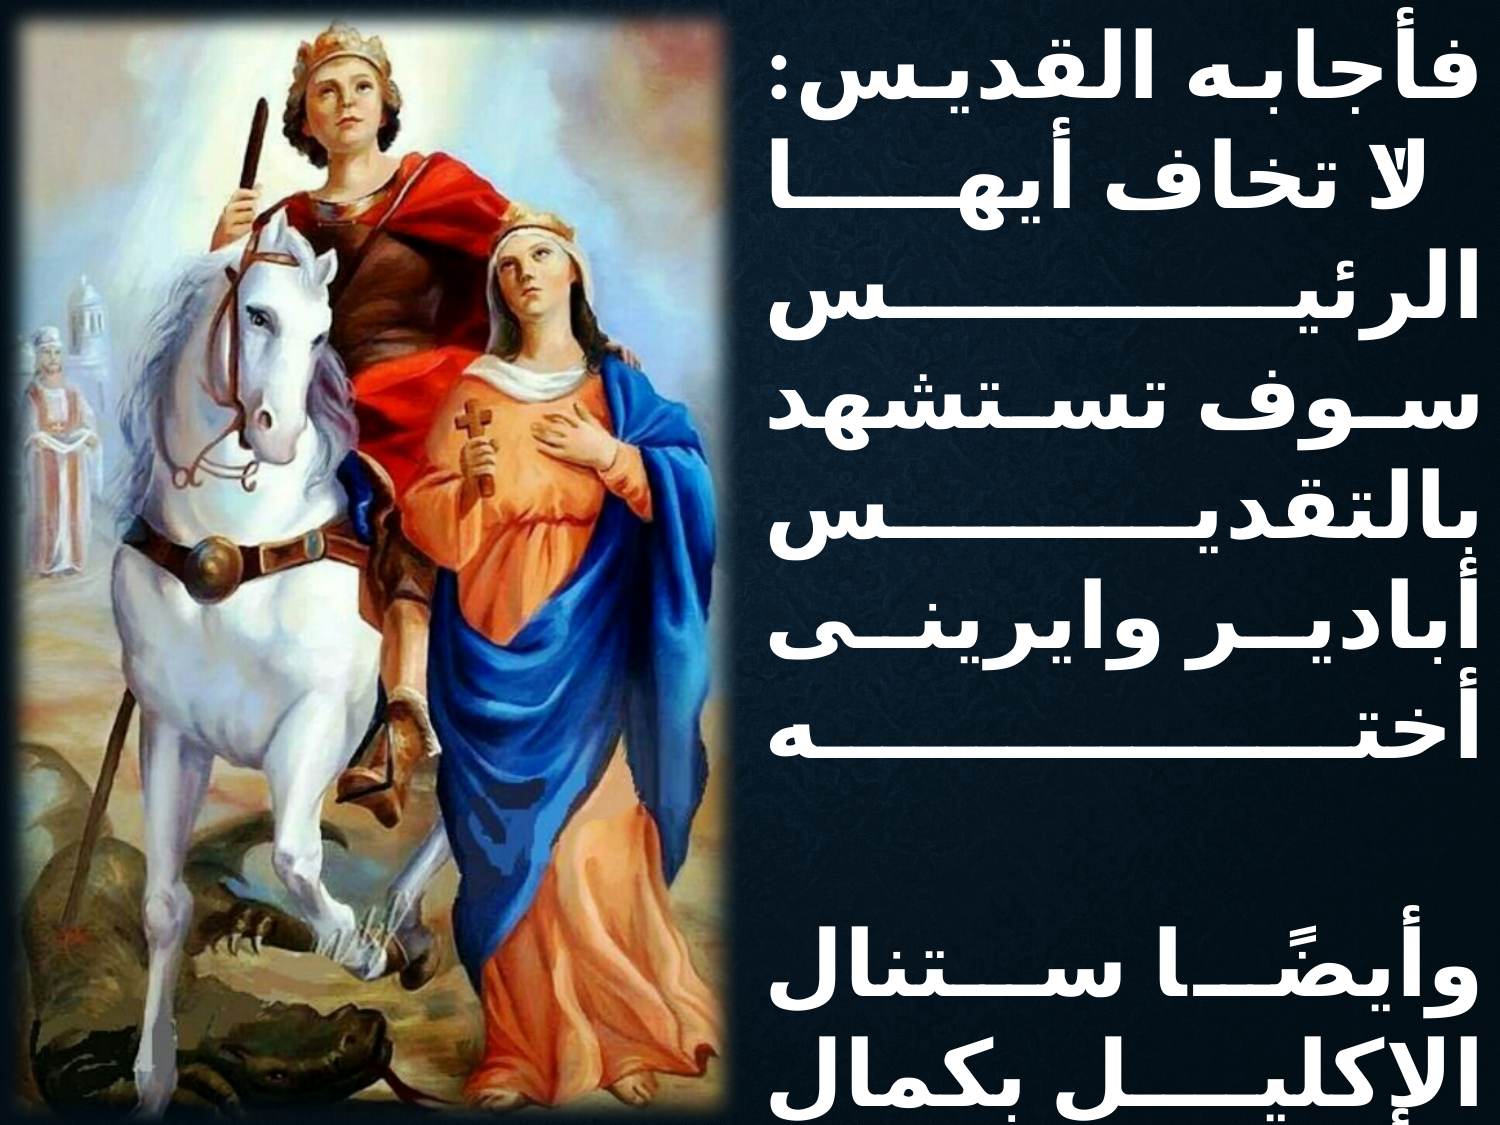

فأجابه القديس:
"لا تخاف أيها الرئيس
سوف تستشهد بالتقديس
أبادير وايرينى أخته
وأيضًا ستنال
الإكليل بكمال
من عند الرب المُتَعَال"
أبادير وايرينى أخته